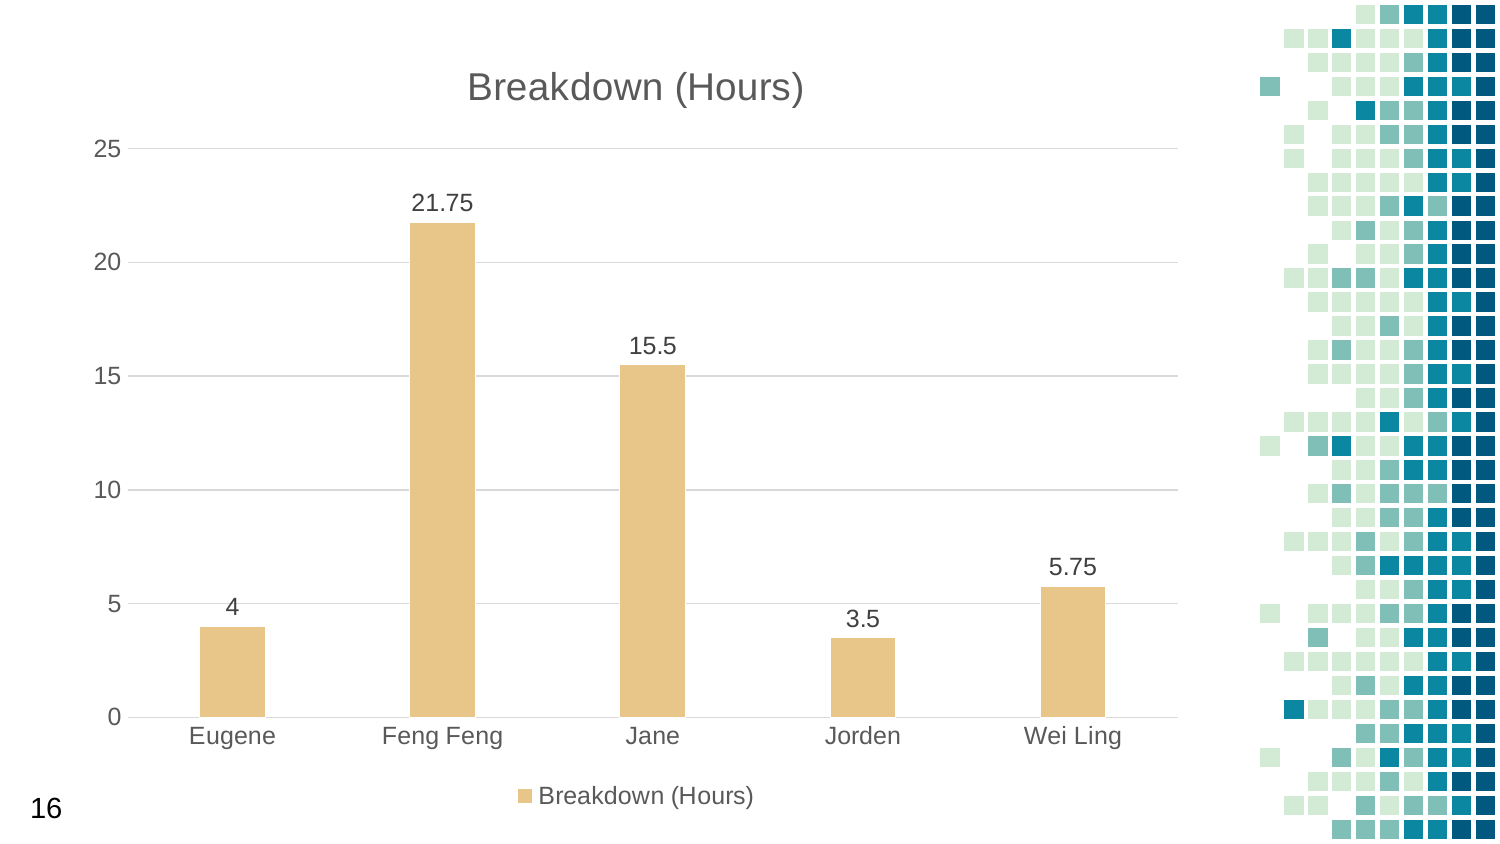

### Chart:

| Category | Breakdown (Hours) |
|---|---|
| Eugene | 4.0 |
| Feng Feng | 21.75 |
| Jane | 15.5 |
| Jorden | 3.5 |
| Wei Ling | 5.75 |
16